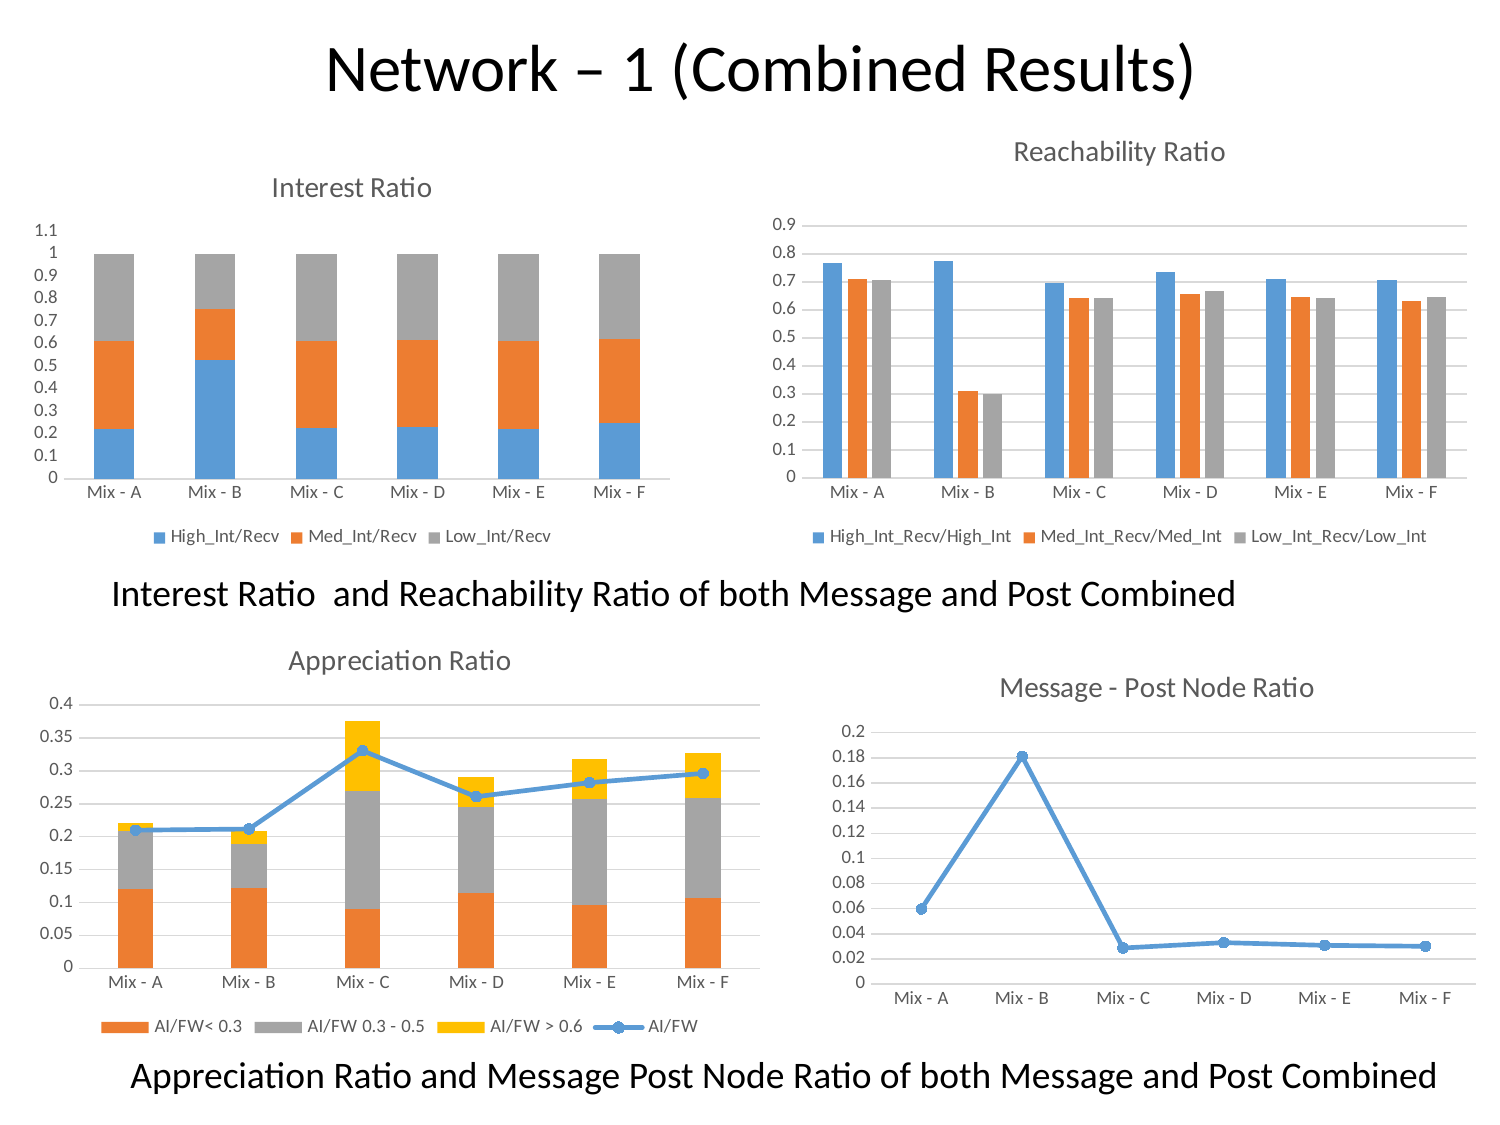

# Network – 1 (Combined Results)

### Chart: Reachability Ratio

| Category | High_Int_Recv/High_Int | Med_Int_Recv/Med_Int | Low_Int_Recv/Low_Int |
|---|---|---|---|
| Mix - A | 0.7677784769436248 | 0.7111370807635145 | 0.7061837683976873 |
| Mix - B | 0.7732868709357807 | 0.31063509338133277 | 0.3001629700960958 |
| Mix - C | 0.698119748897674 | 0.641770004590084 | 0.64415812216624 |
| Mix - D | 0.735965518434697 | 0.6589081517044515 | 0.6677594370307292 |
| Mix - E | 0.7113232919098355 | 0.645561162851275 | 0.6440554325404606 |
| Mix - F | 0.7074904107675328 | 0.6333371723732486 | 0.6454150761089499 |

### Chart: Interest Ratio

| Category | High_Int/Recv | Med_Int/Recv | Low_Int/Recv |
|---|---|---|---|
| Mix - A | 0.22231068960806388 | 0.3907055571723483 | 0.3869837532195879 |
| Mix - B | 0.5269865233063371 | 0.22703661858404595 | 0.24597685810961645 |
| Mix - C | 0.22565235281114937 | 0.38963883262940585 | 0.3847088145594448 |
| Mix - D | 0.2297435062404222 | 0.38813847742741836 | 0.38211801633215964 |
| Mix - E | 0.2231615120274911 | 0.3922633650876508 | 0.384575122884858 |
| Mix - F | 0.24833059800386797 | 0.3752906258404966 | 0.3763787761556354 |
Interest Ratio  and Reachability Ratio of both Message and Post Combined

### Chart: Appreciation Ratio

| Category | AI/FW< 0.3 | AI/FW 0.3 - 0.5 | AI/FW > 0.6 | AI/FW |
|---|---|---|---|---|
| Mix - A | 0.12091072579489698 | 0.08788504609646412 | 0.01221894943544428 | 0.20985124562724725 |
| Mix - B | 0.12223683134112835 | 0.06724994971967752 | 0.019265152064653776 | 0.2115841016779998 |
| Mix - C | 0.08987973138461237 | 0.17905230523000534 | 0.10661117493847362 | 0.33059318677089494 |
| Mix - D | 0.11432151947643716 | 0.13028671143614756 | 0.04603690953390963 | 0.2607411702009474 |
| Mix - E | 0.09631306711309154 | 0.1608103687536574 | 0.06151023915524056 | 0.2820751289283523 |
| Mix - F | 0.10632732631639409 | 0.1519380163995142 | 0.06816295802525288 | 0.29616476737519676 |

### Chart: Message - Post Node Ratio

| Category |  |
|---|---|
| Mix - A | 0.05971527153804529 |
| Mix - B | 0.1810886690717811 |
| Mix - C | 0.028709999097841474 |
| Mix - D | 0.03297252149295396 |
| Mix - E | 0.030839463962425602 |
| Mix - F | 0.030060784401147324 |
Appreciation Ratio and Message Post Node Ratio of both Message and Post Combined